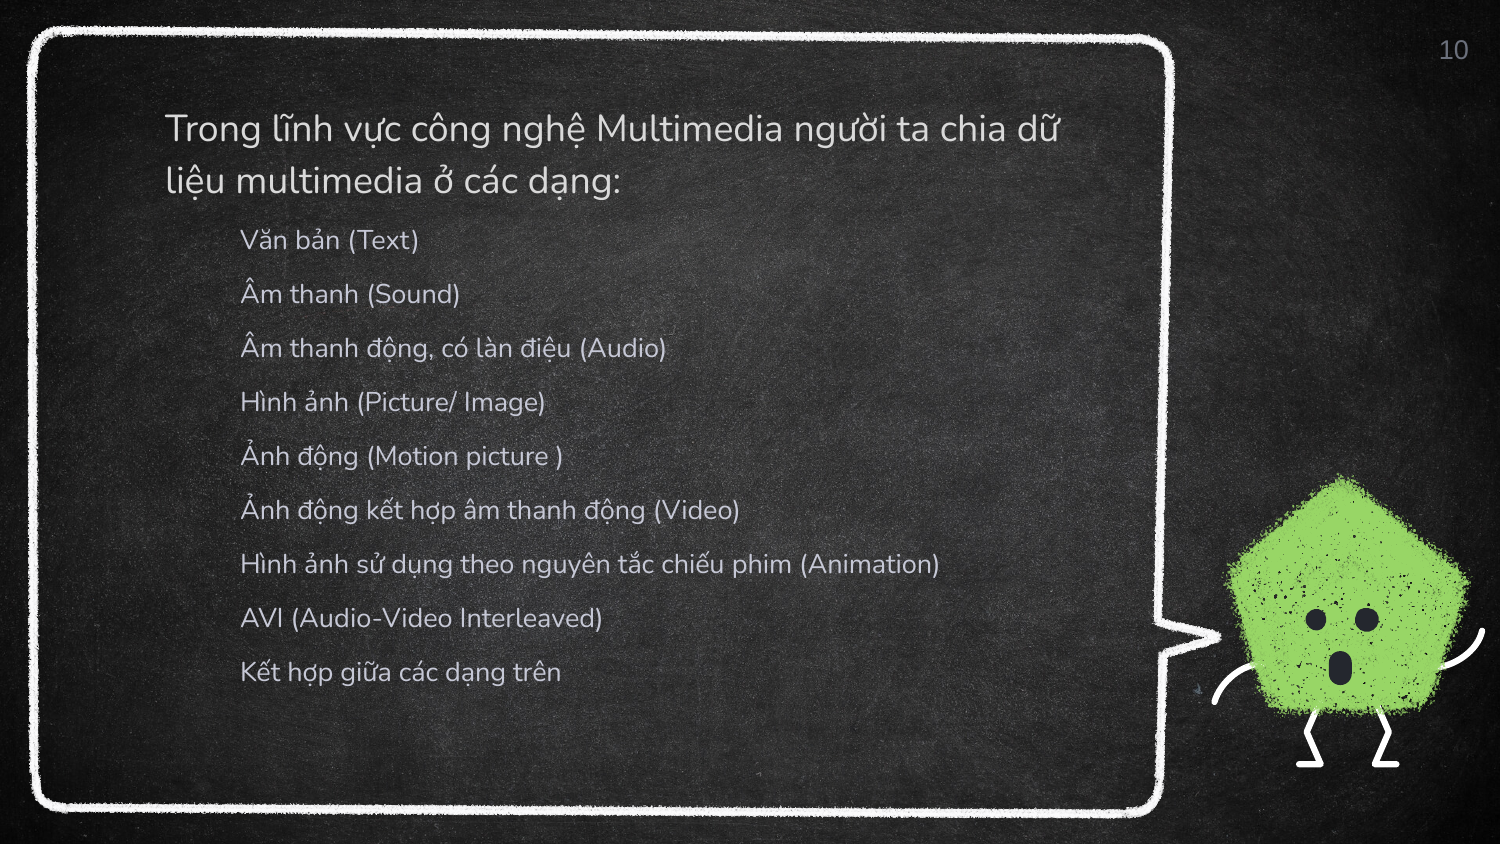

10
Trong lĩnh vực công nghệ Multimedia người ta chia dữ liệu multimedia ở các dạng:
Văn bản (Text)
Âm thanh (Sound)
Âm thanh động, có làn điệu (Audio)
Hình ảnh (Picture/ Image)
Ảnh động (Motion picture )
Ảnh động kết hợp âm thanh động (Video)
Hình ảnh sử dụng theo nguyên tắc chiếu phim (Animation)
AVI (Audio-Video Interleaved)
Kết hợp giữa các dạng trên